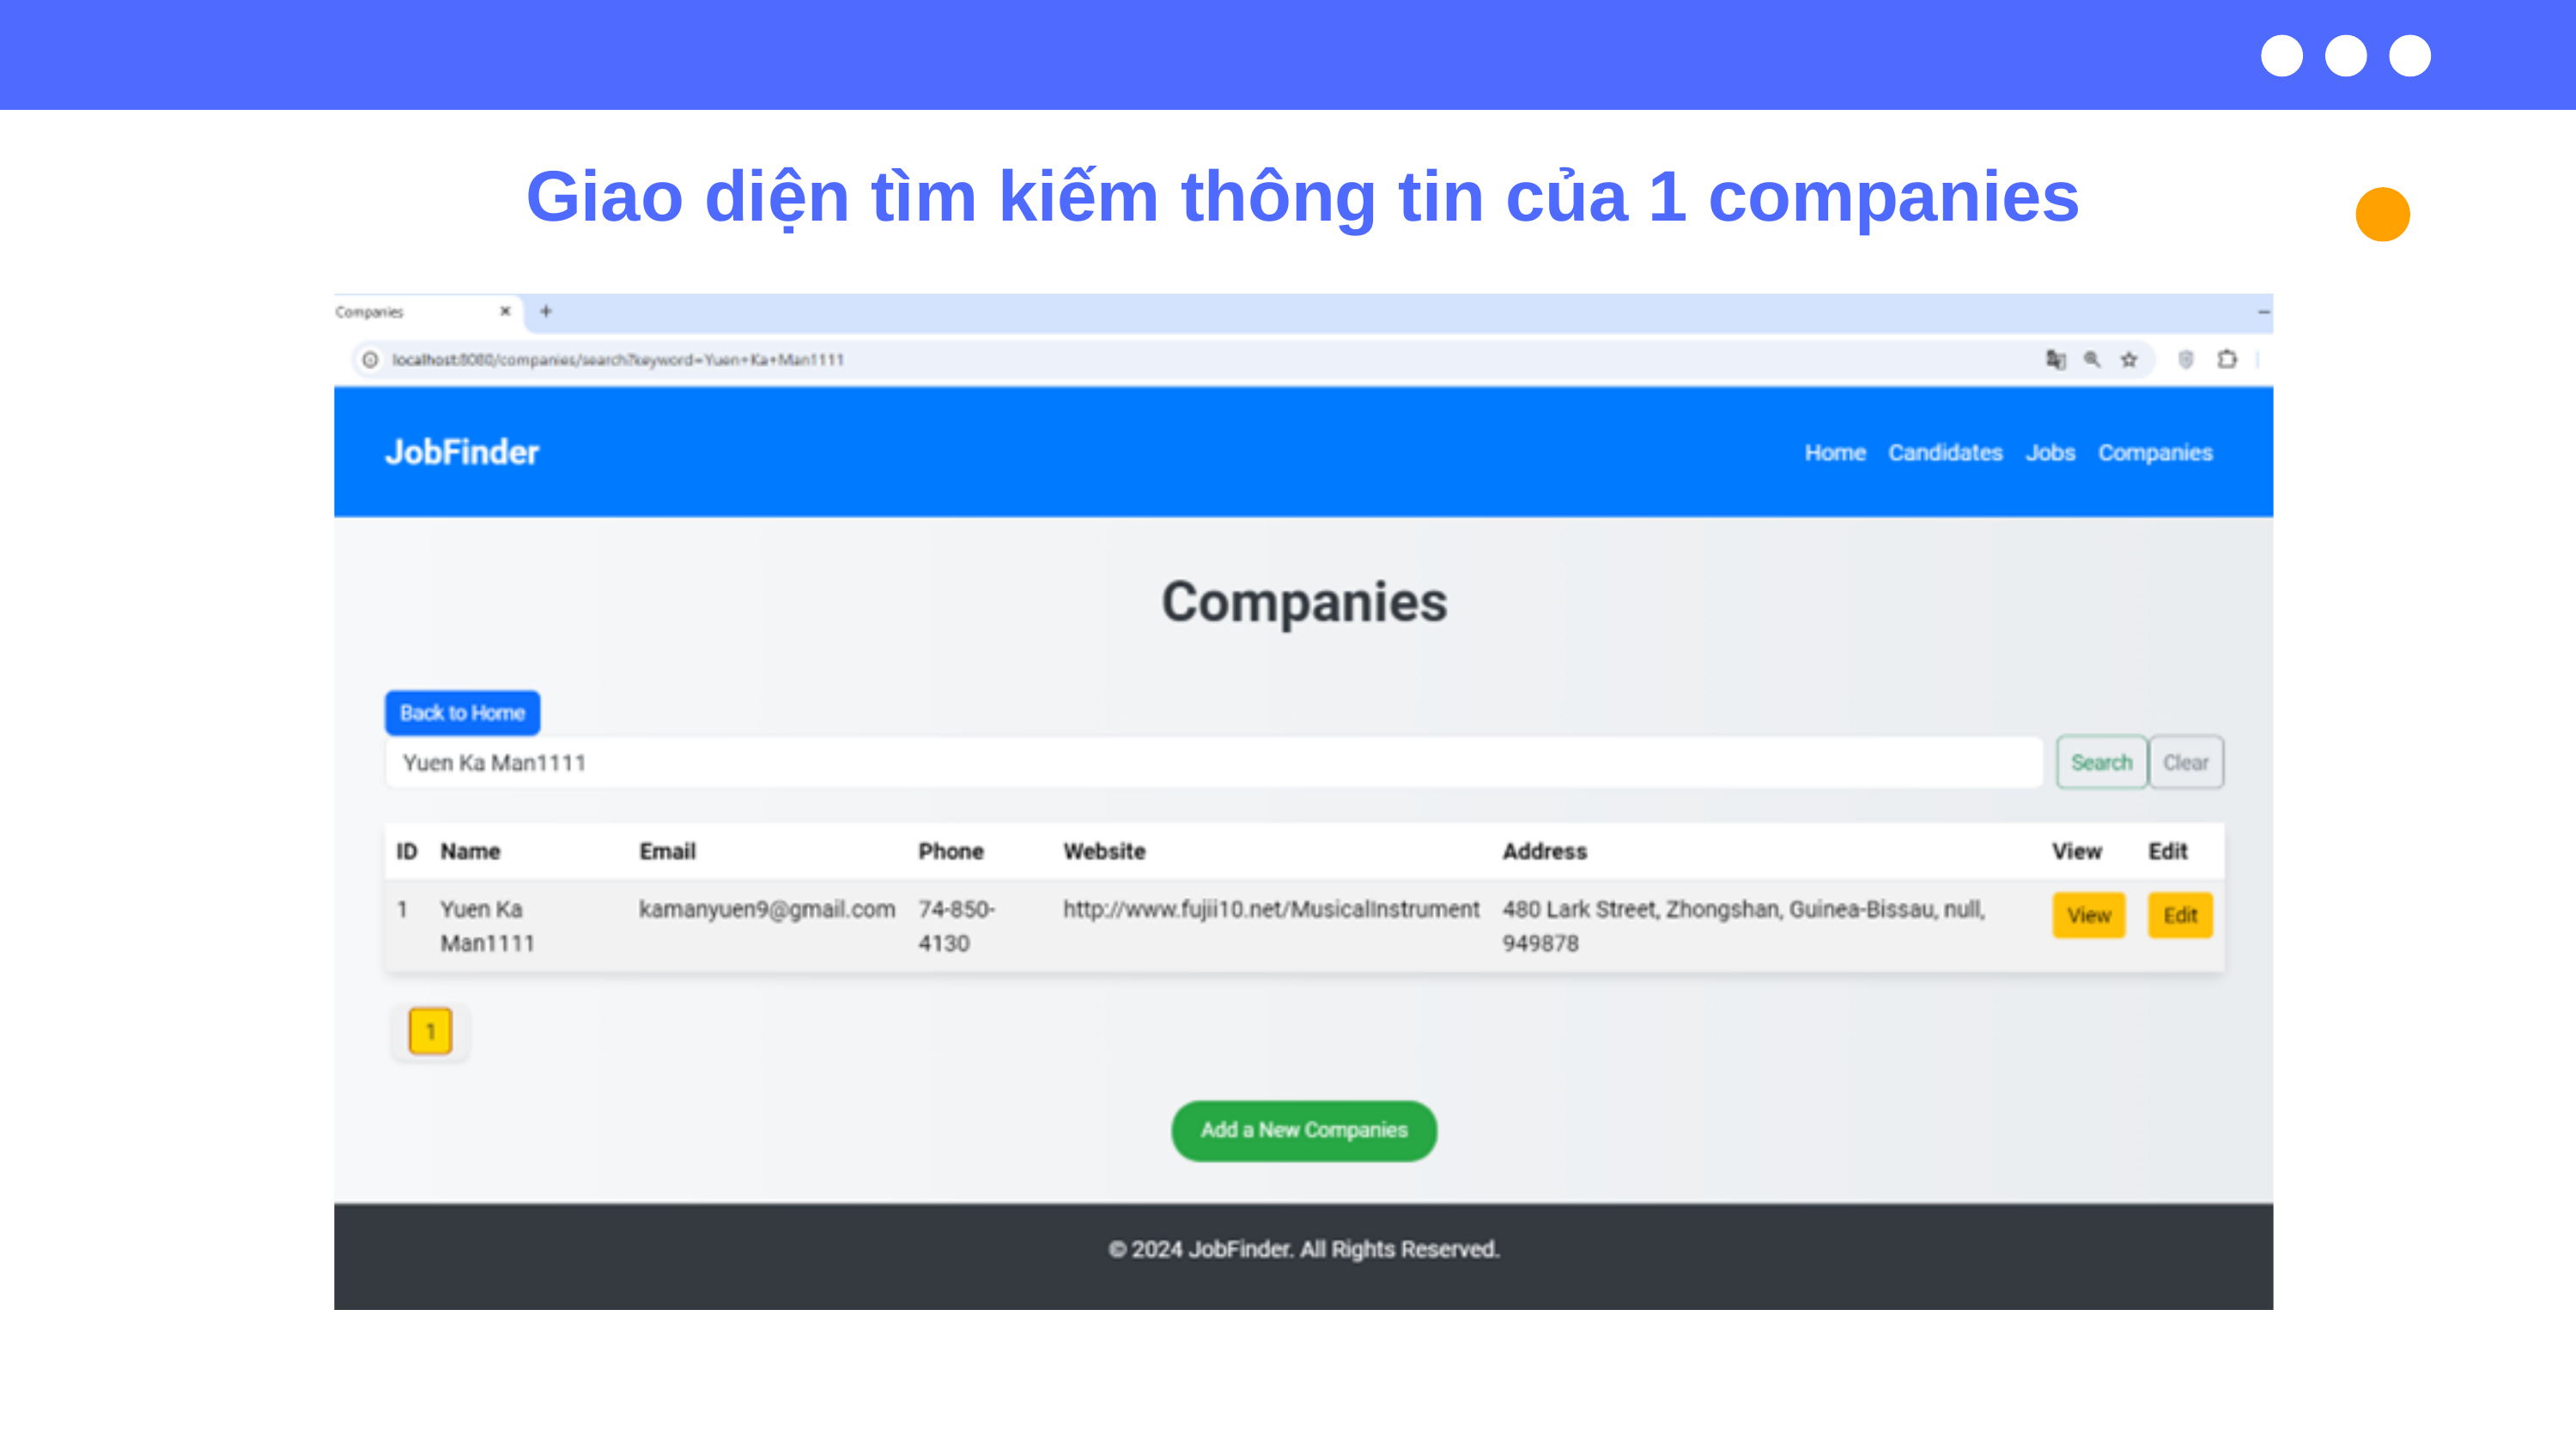

Giao diện tìm kiếm thông tin của 1 companies